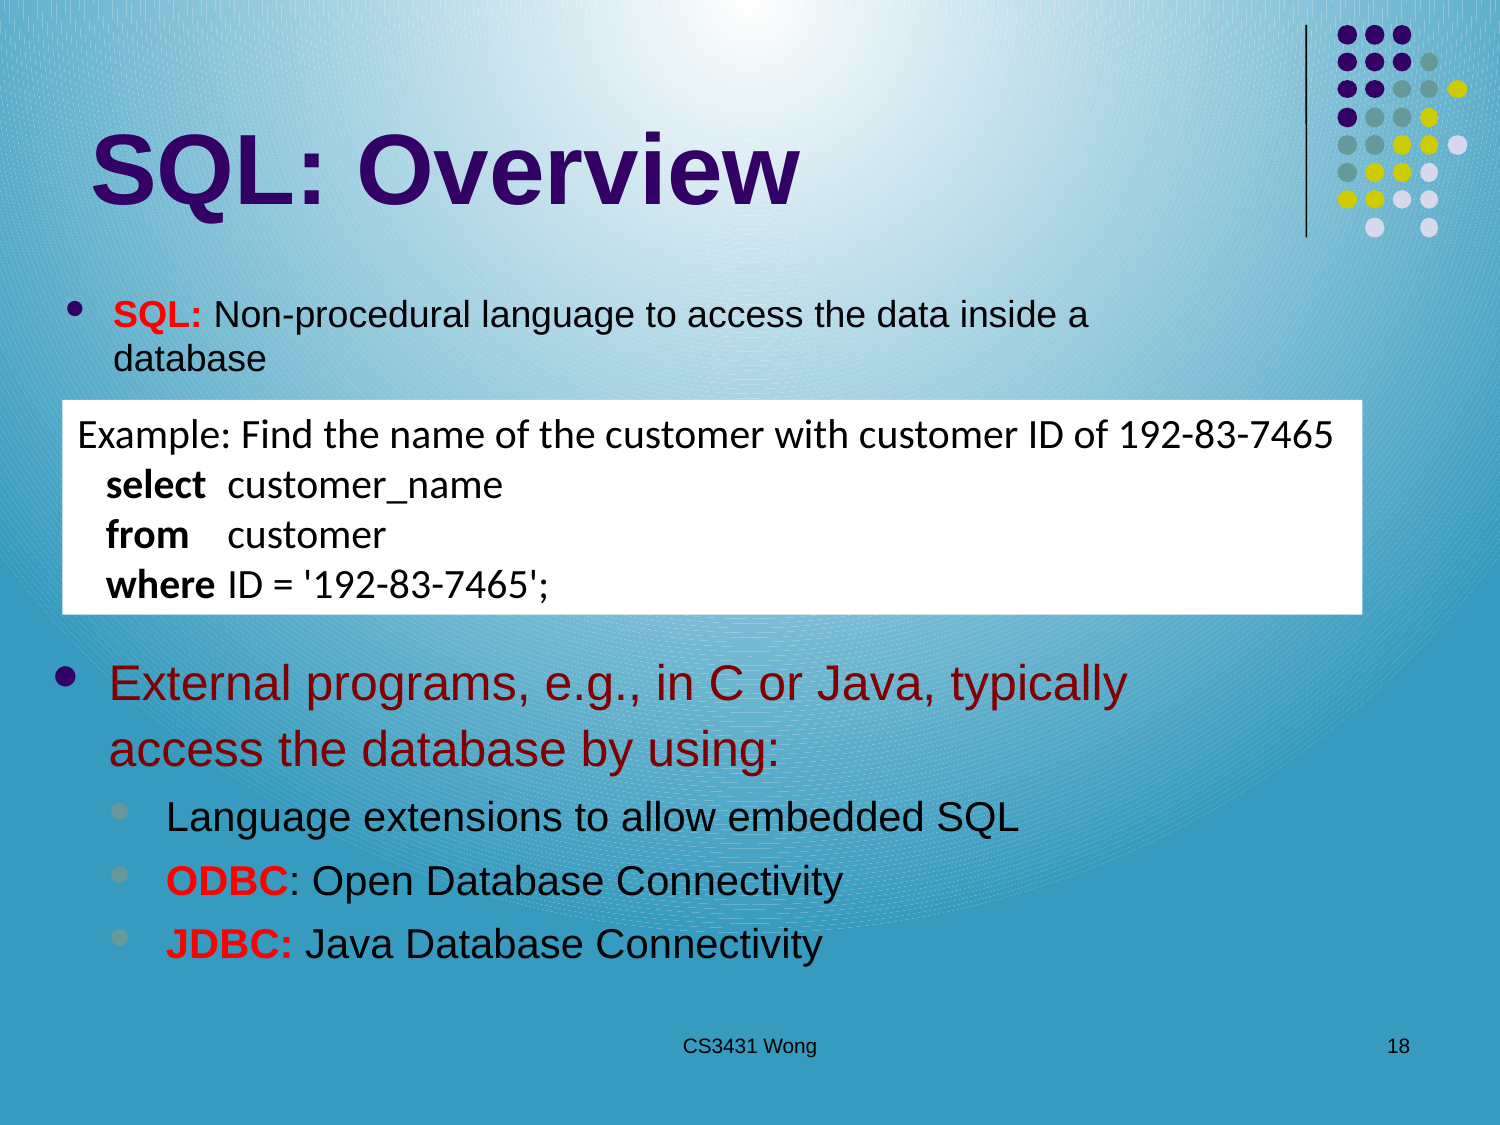

# SQL: Overview
SQL: Non-procedural language to access the data inside a database
Example: Find the name of the customer with customer ID of 192-83-7465
   select	customer_name
   from 	customer
   where	ID = '192-83-7465';
External programs, e.g., in C or Java, typically access the database by using:
Language extensions to allow embedded SQL
ODBC: Open Database Connectivity
JDBC: Java Database Connectivity
CS3431 Wong
18